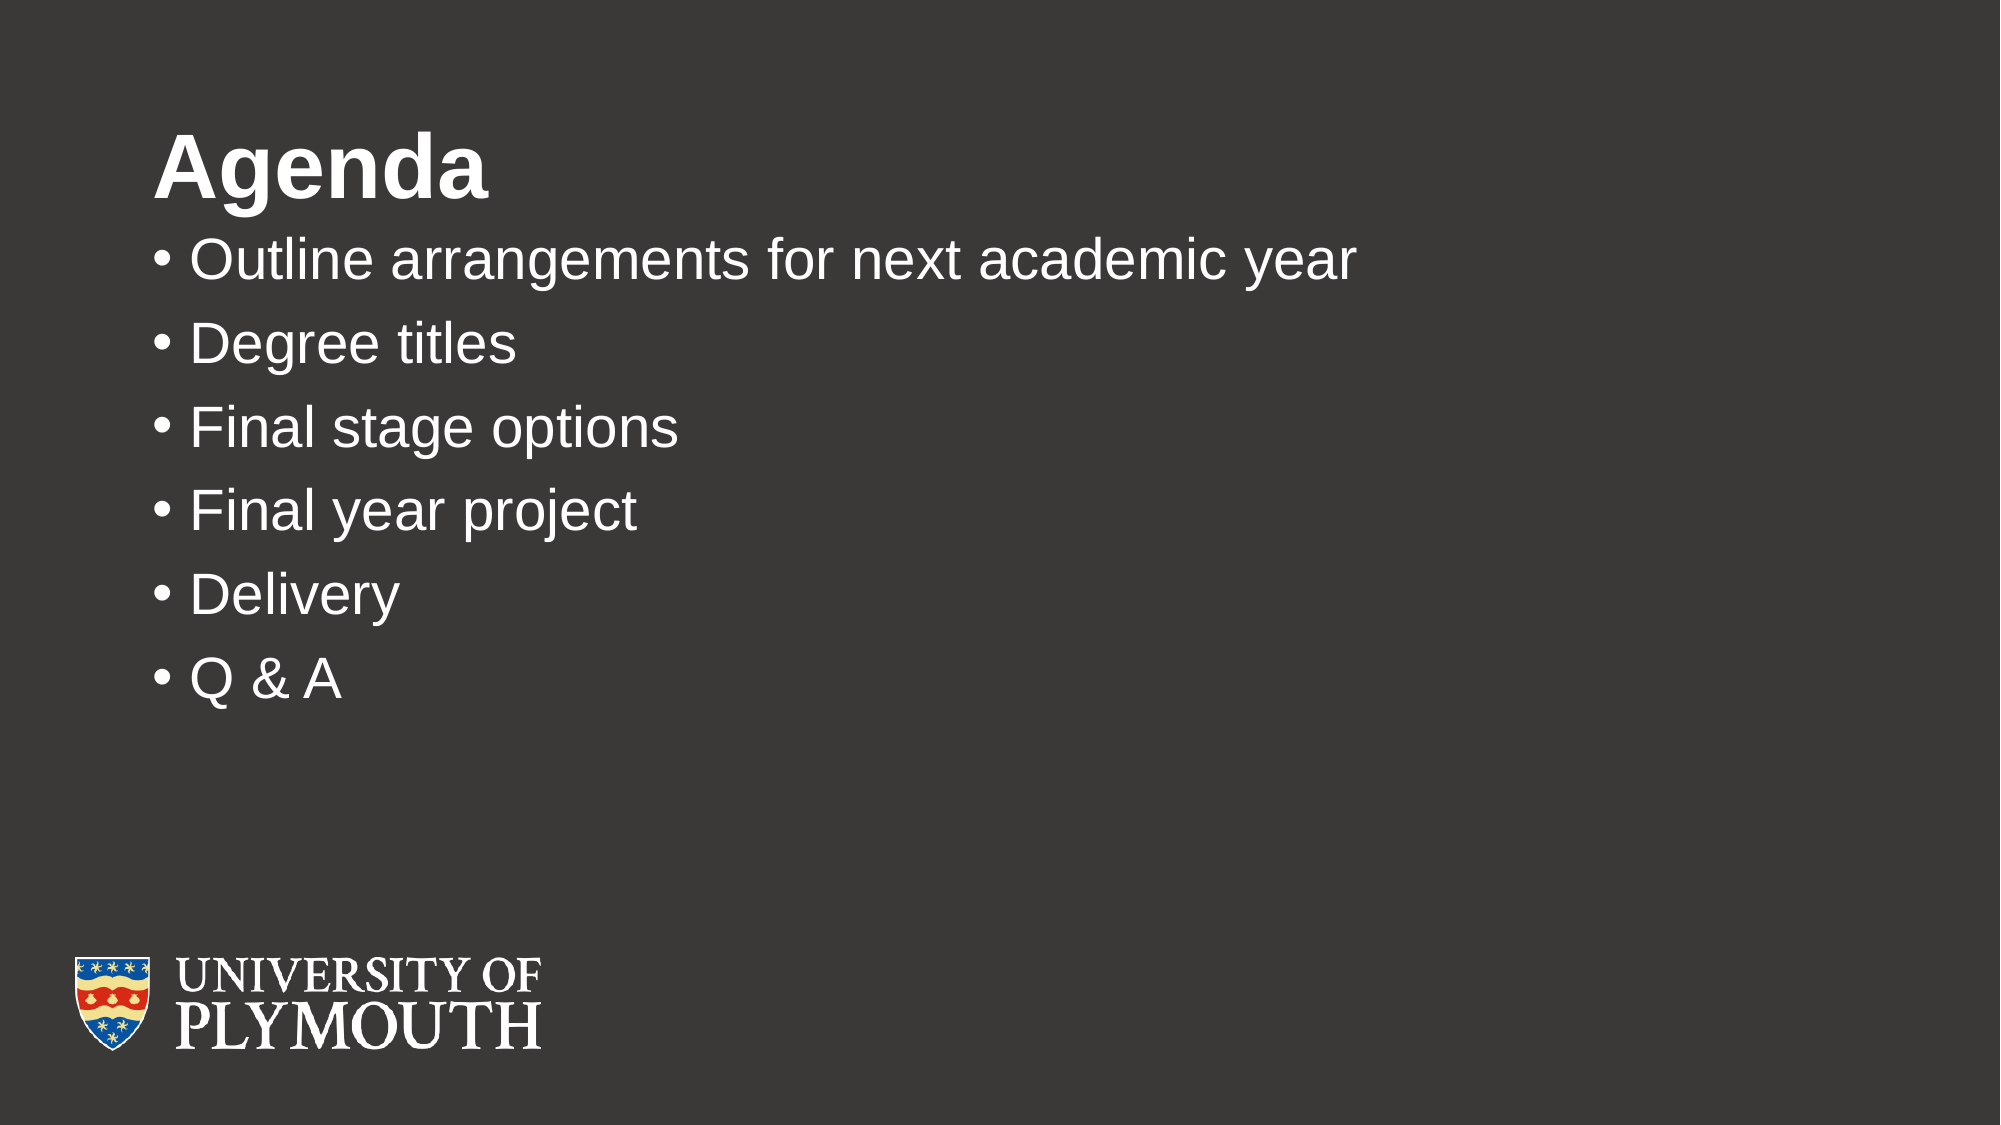

# Agenda
Outline arrangements for next academic year
Degree titles
Final stage options
Final year project
Delivery
Q & A